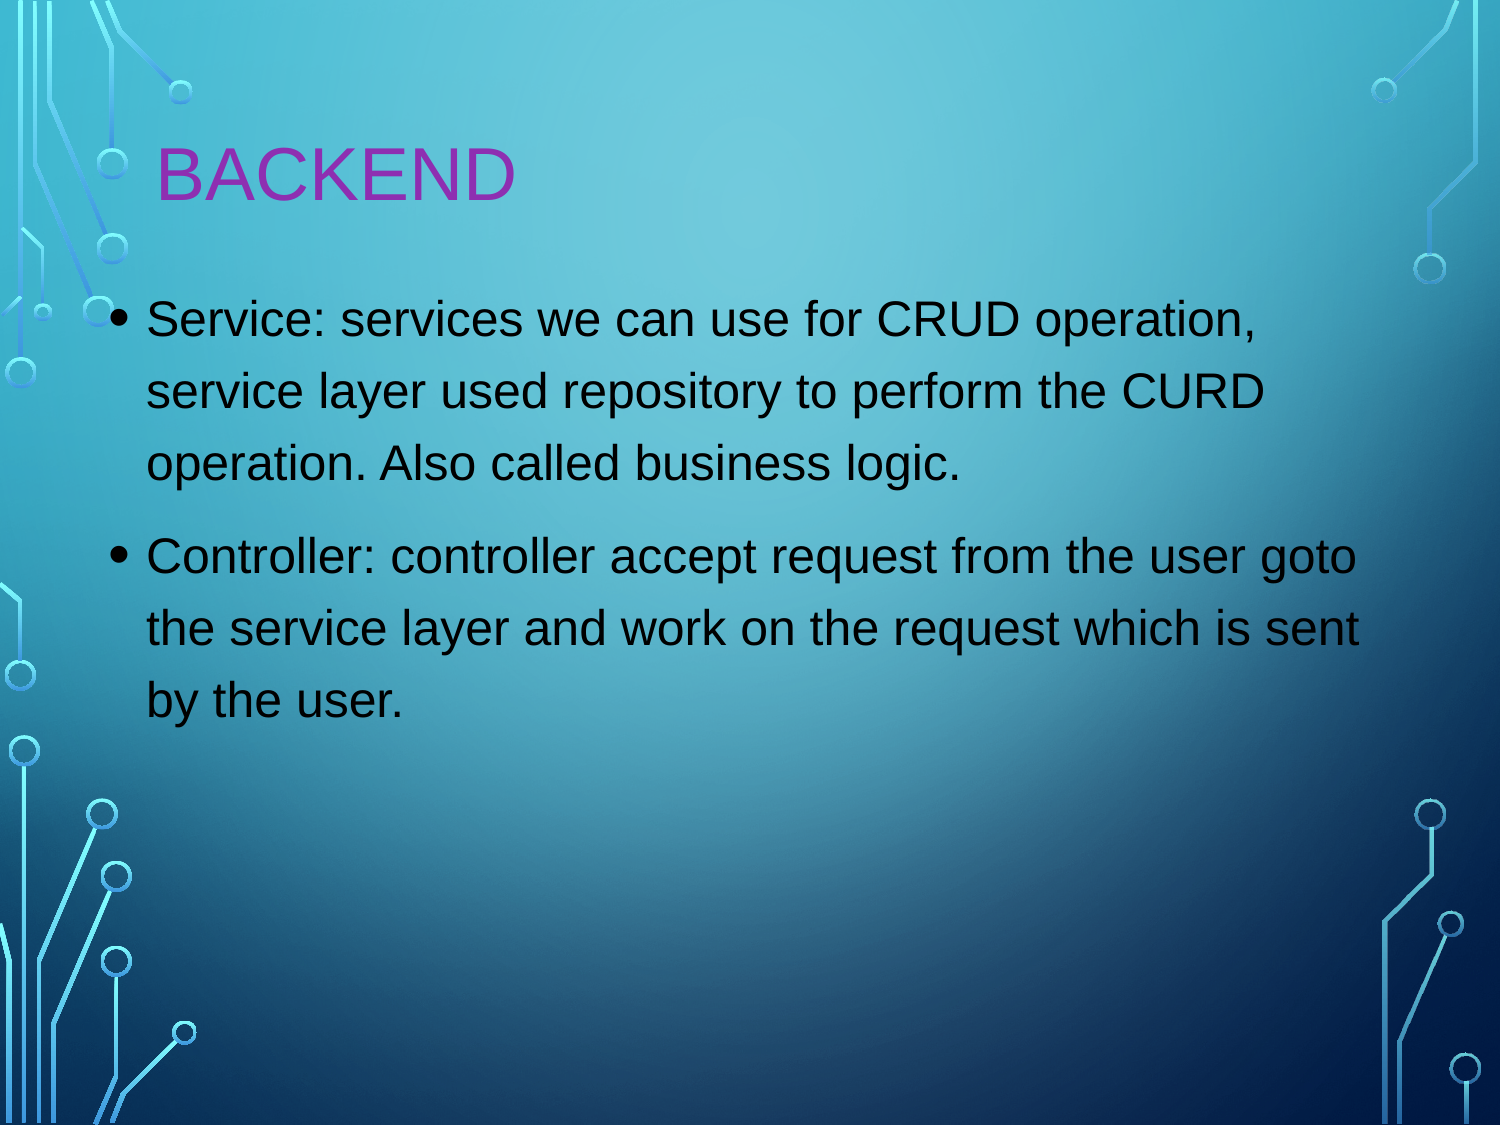

# Backend
Service: services we can use for CRUD operation, service layer used repository to perform the CURD operation. Also called business logic.
Controller: controller accept request from the user goto the service layer and work on the request which is sent by the user.